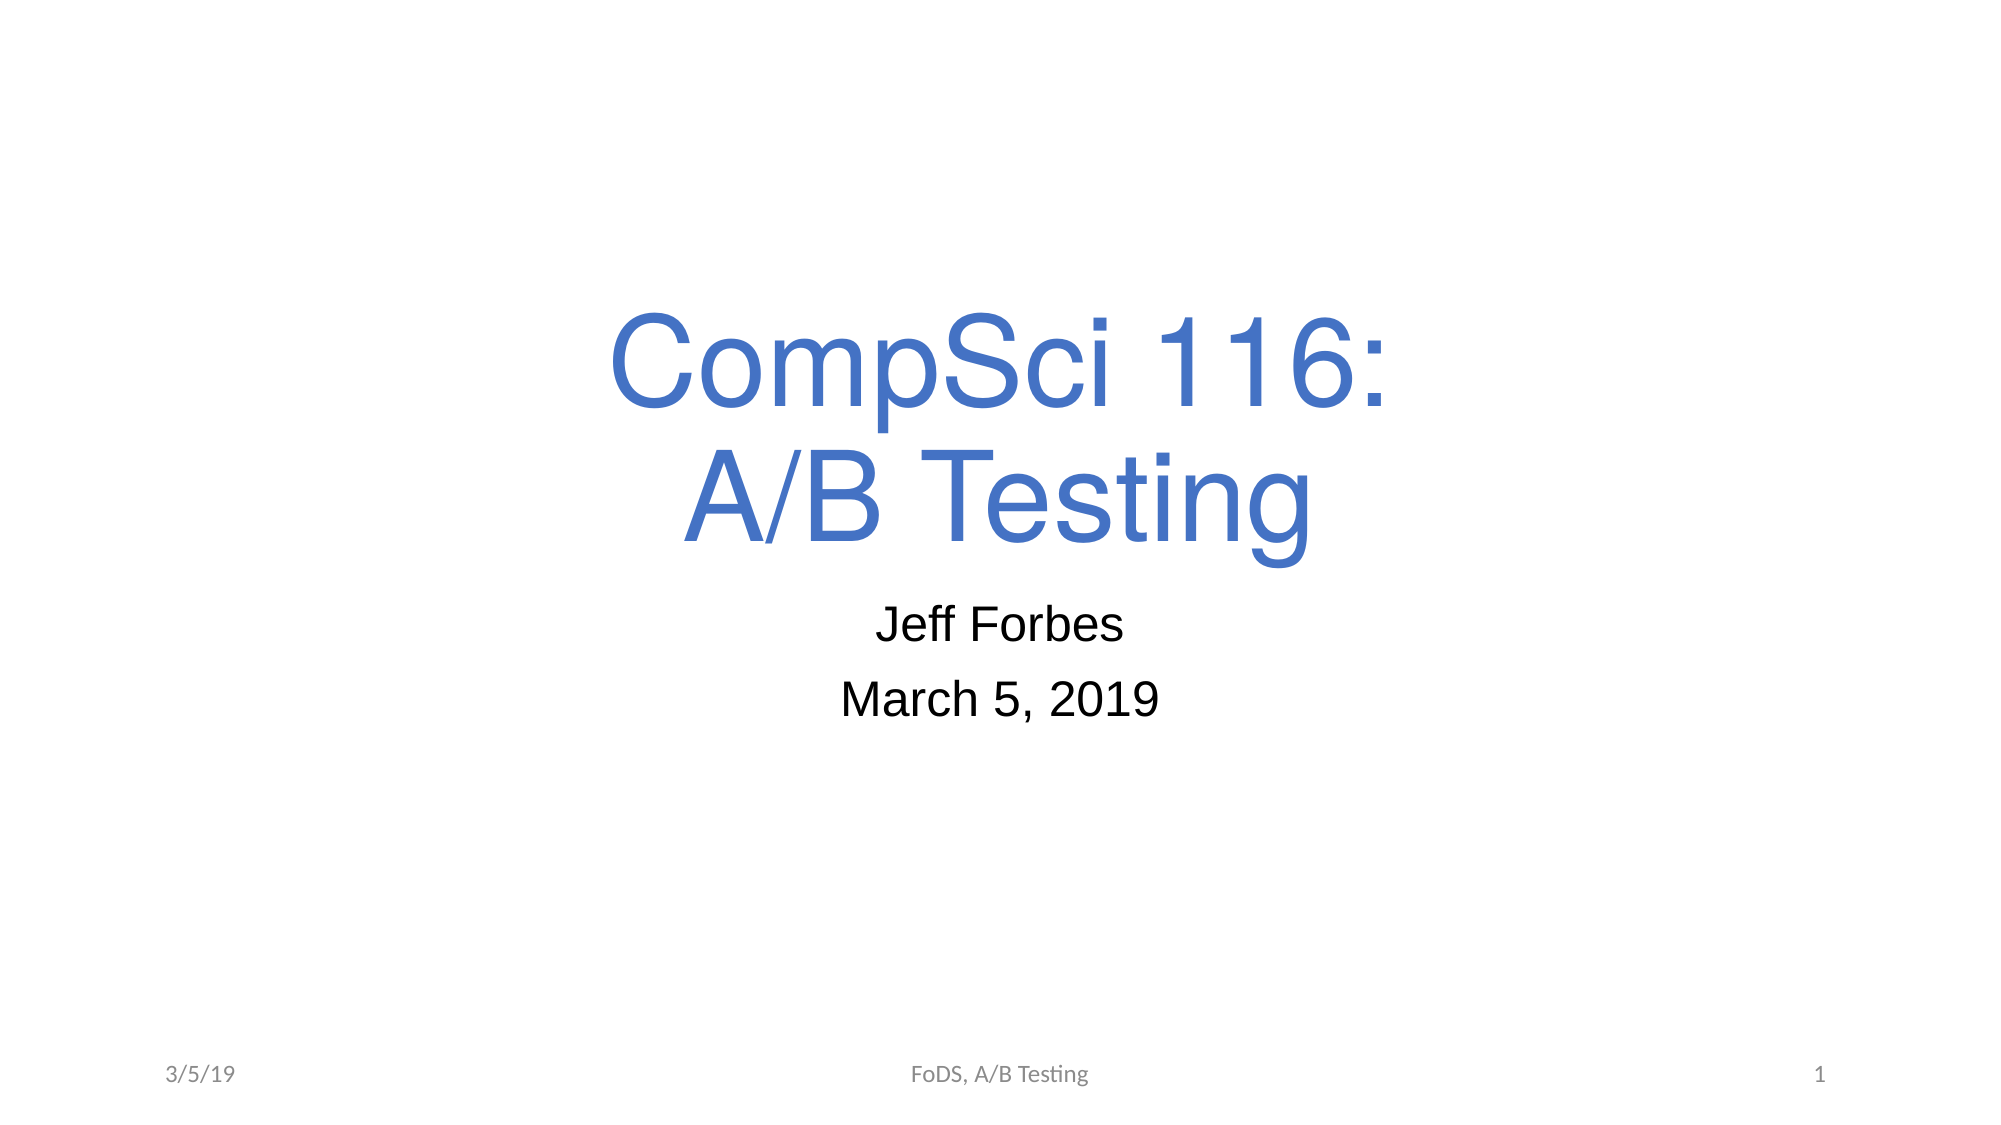

# CompSci 116: A/B Testing
Jeff Forbes
March 5, 2019

3/5/19
1
FoDS, A/B Testing